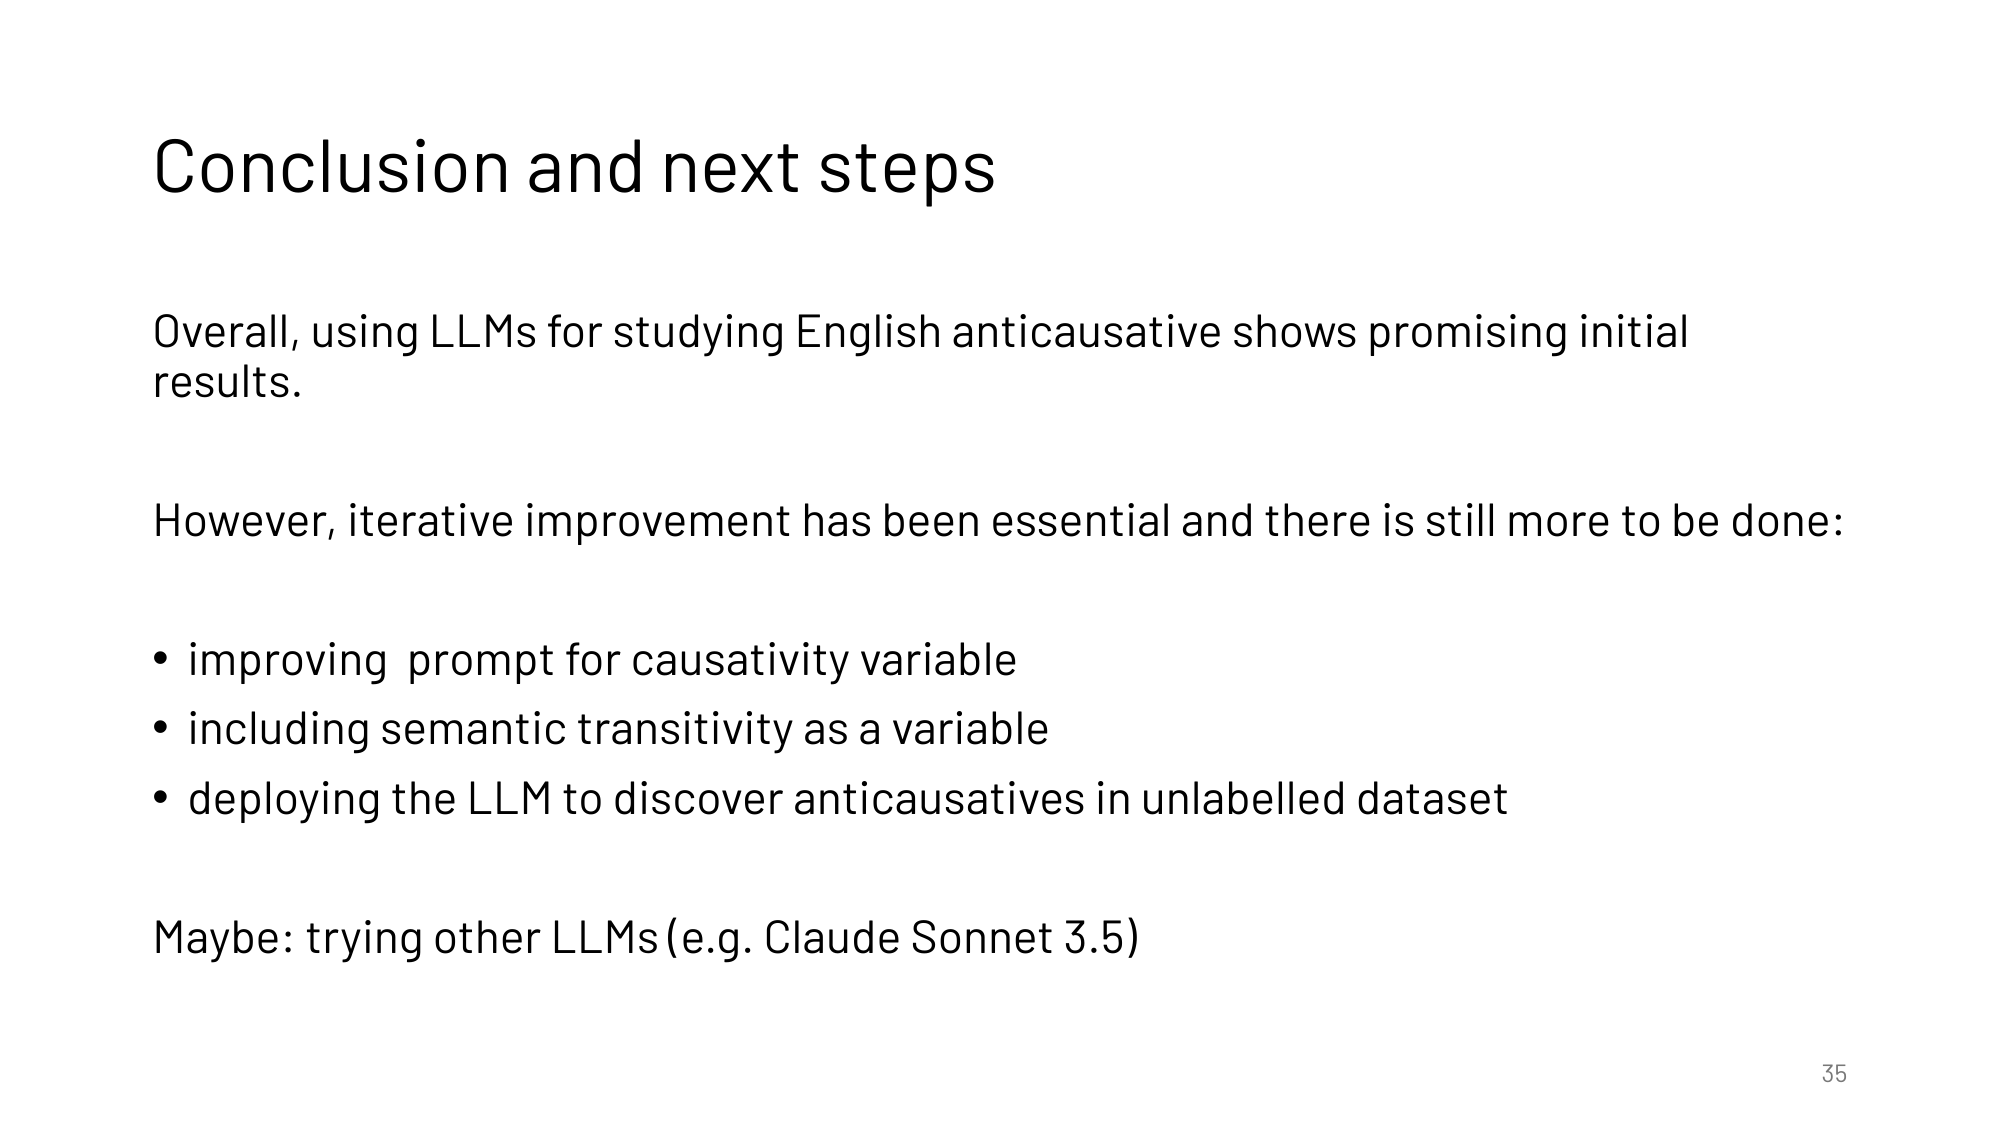

# Conclusion and next steps
Overall, using LLMs for studying English anticausative shows promising initial results.

However, iterative improvement has been essential and there is still more to be done:

improving  prompt for causativity variable
including semantic transitivity as a variable
deploying the LLM to discover anticausatives in unlabelled dataset

Maybe: trying other LLMs (e.g. Claude Sonnet 3.5)
35